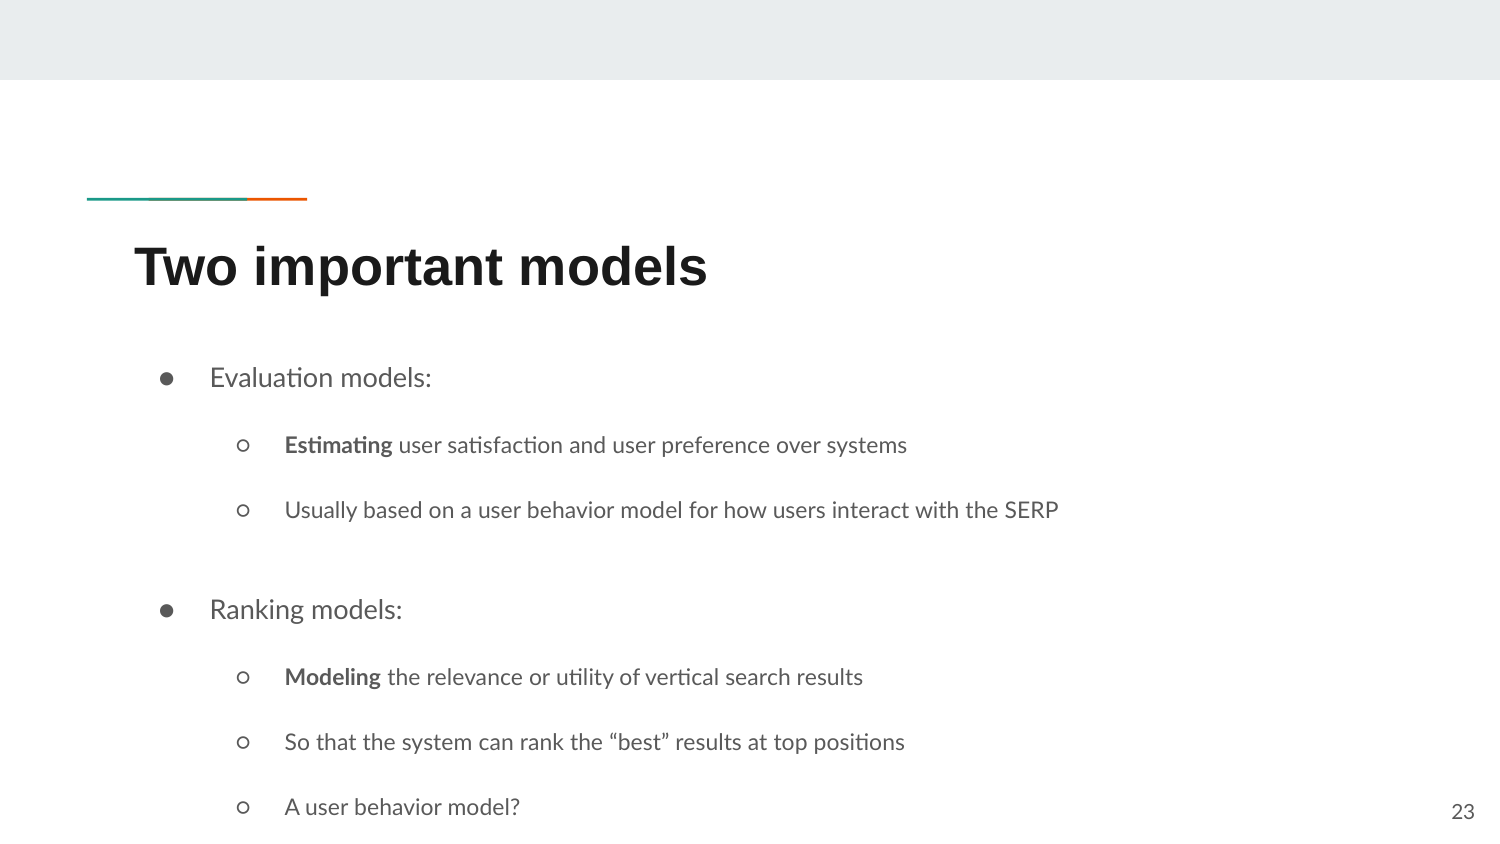

# Two important models
Evaluation models:
Estimating user satisfaction and user preference over systems
Usually based on a user behavior model for how users interact with the SERP

Ranking models:
Modeling the relevance or utility of vertical search results
So that the system can rank the “best” results at top positions
A user behavior model?

23